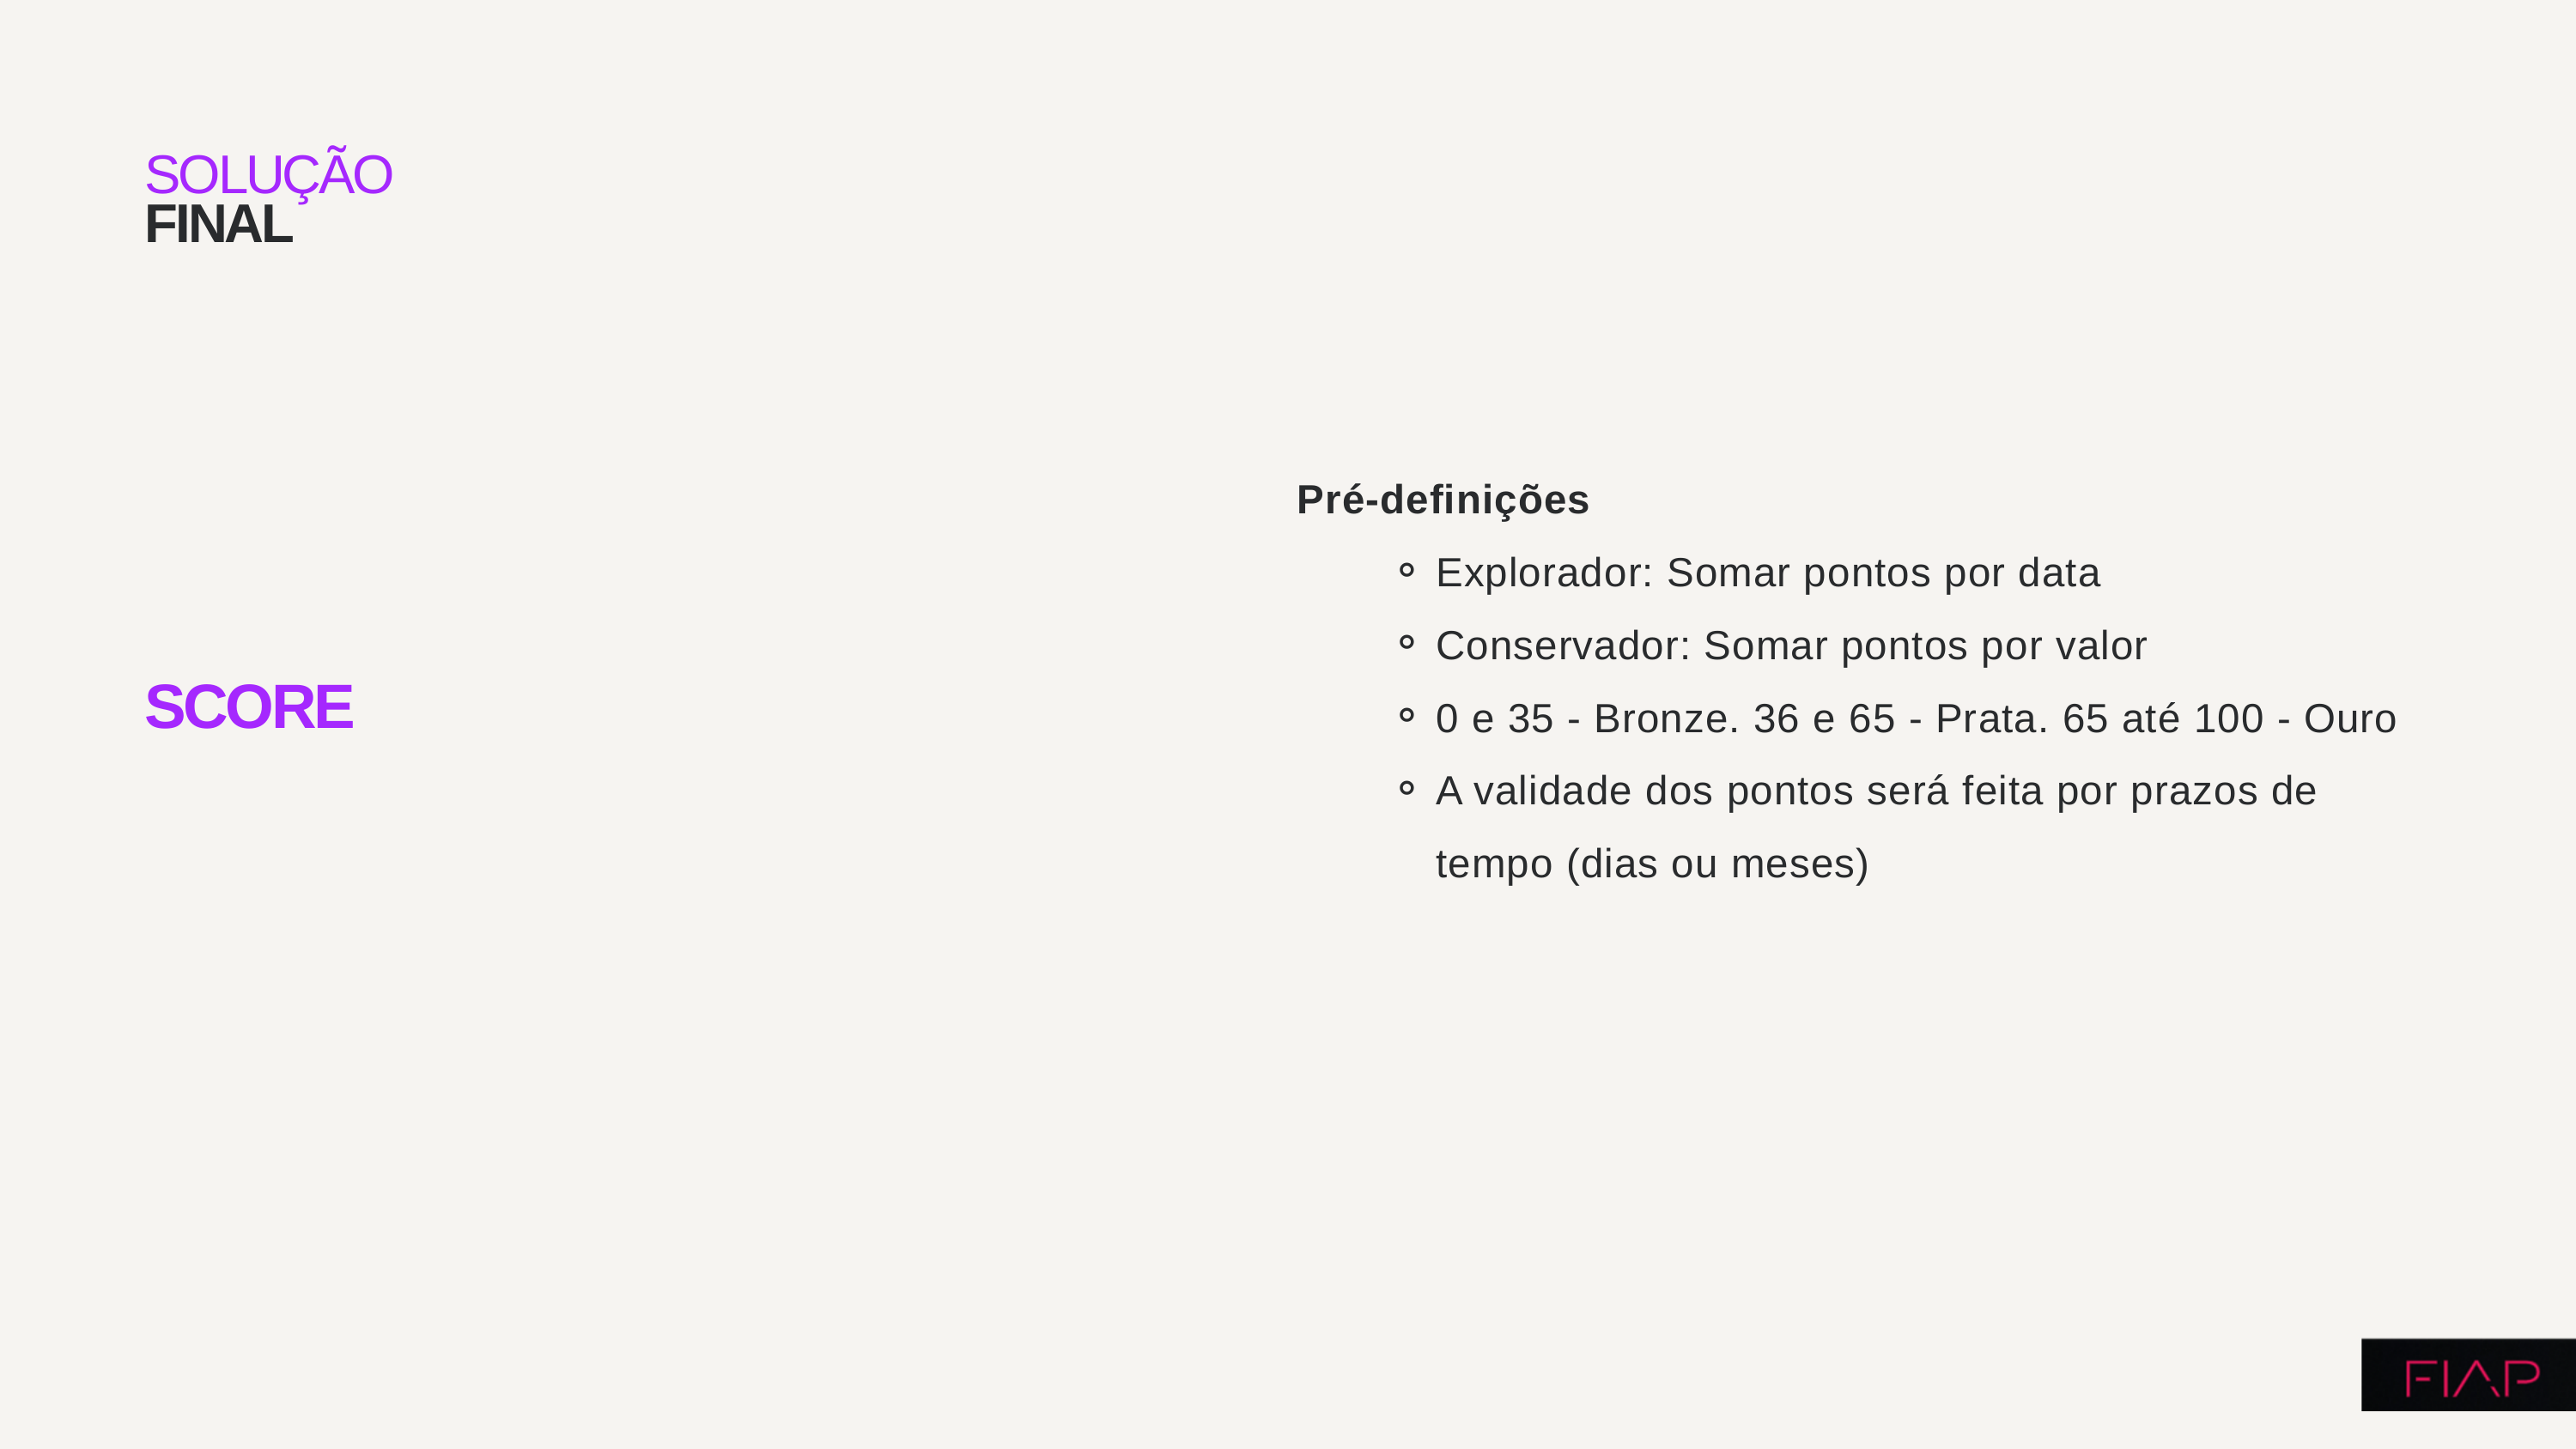

SOLUÇÃO
FINAL
Pré-definições
Explorador: Somar pontos por data
Conservador: Somar pontos por valor
0 e 35 - Bronze. 36 e 65 - Prata. 65 até 100 - Ouro
A validade dos pontos será feita por prazos de tempo (dias ou meses)

SCORE